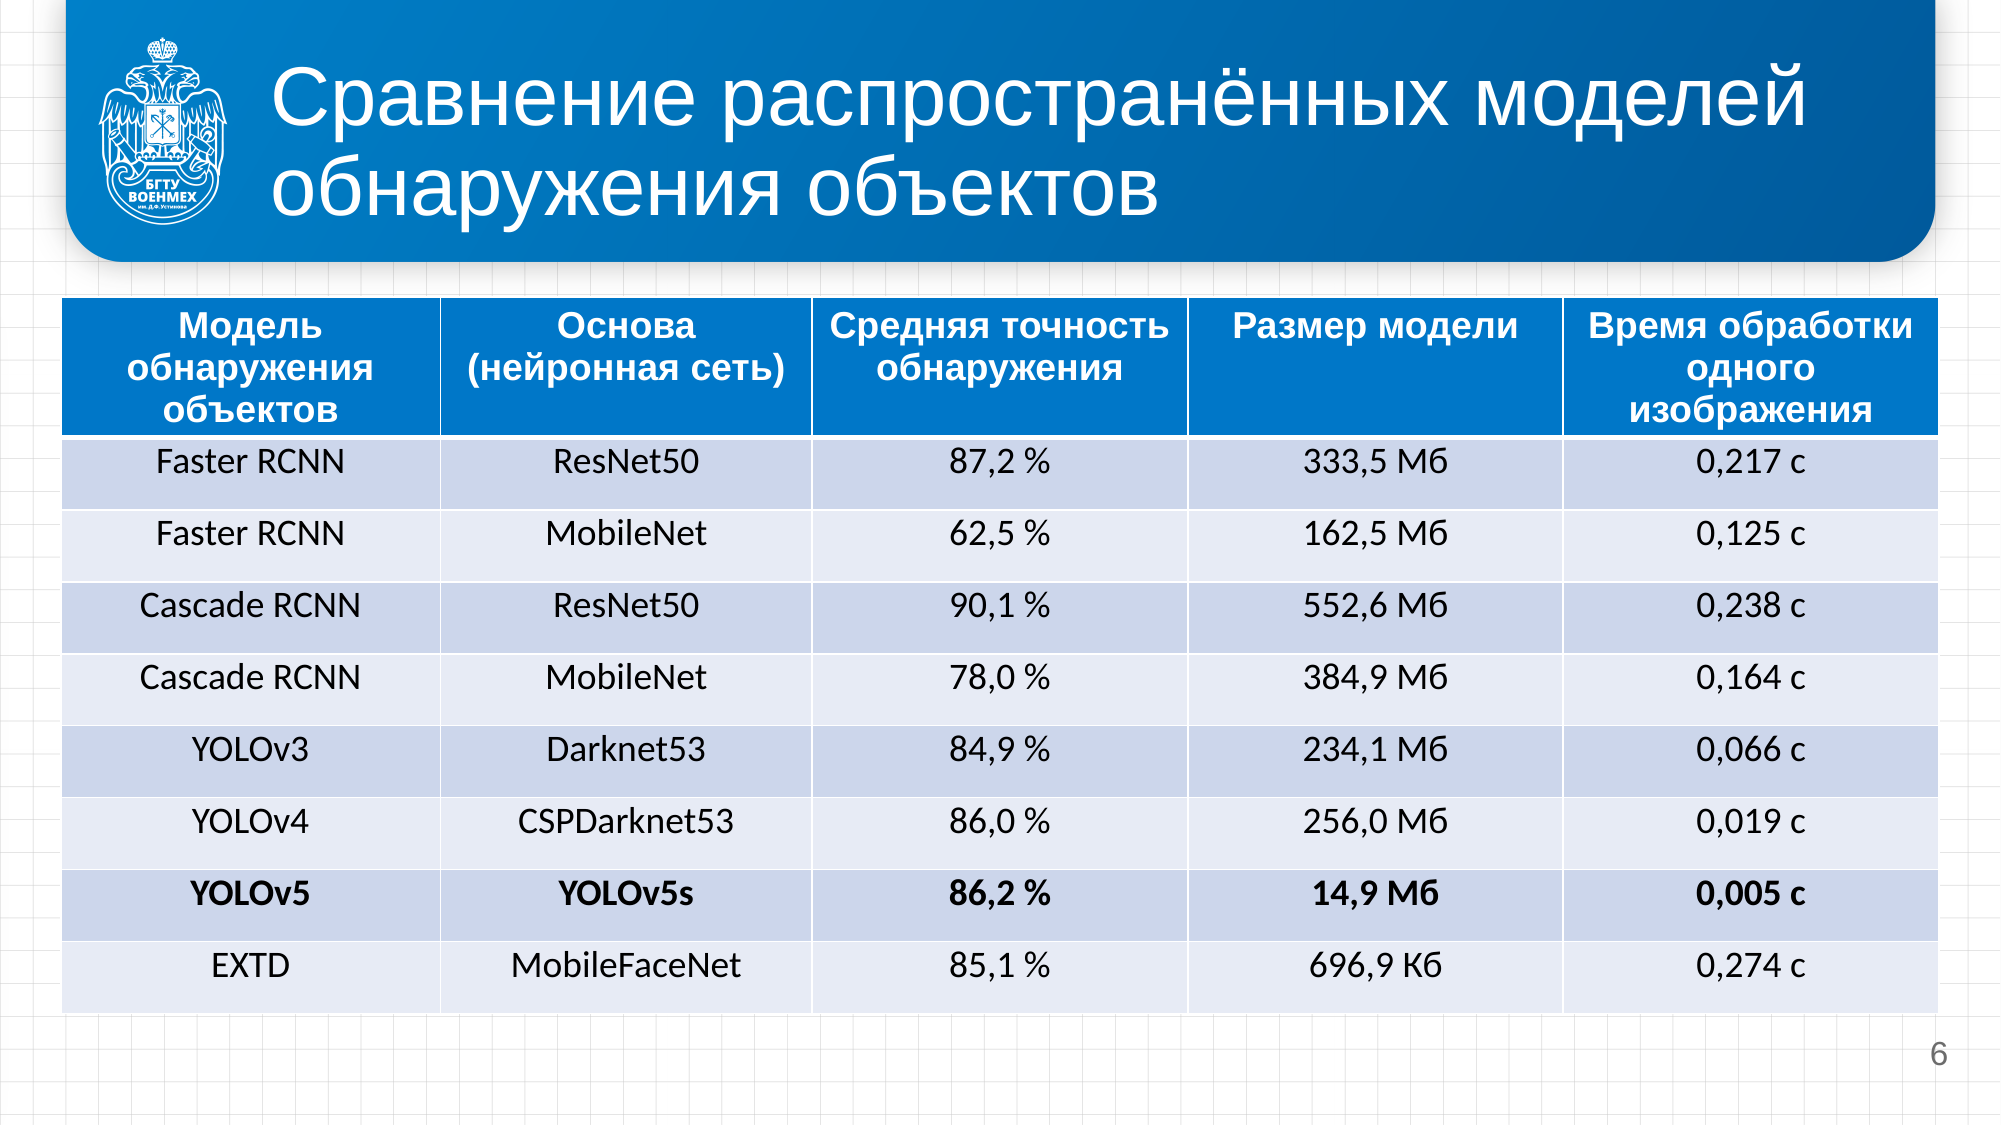

# Сравнение распространённых моделей обнаружения объектов
| Модель обнаружения объектов | Основа (нейронная сеть) | Средняя точность обнаружения | Размер модели | Время обработки одного изображения |
| --- | --- | --- | --- | --- |
| Faster RCNN | ResNet50 | 87,2 % | 333,5 Мб | 0,217 с |
| Faster RCNN | MobileNet | 62,5 % | 162,5 Мб | 0,125 с |
| Cascade RCNN | ResNet50 | 90,1 % | 552,6 Мб | 0,238 с |
| Cascade RCNN | MobileNet | 78,0 % | 384,9 Мб | 0,164 с |
| YOLOv3 | Darknet53 | 84,9 % | 234,1 Мб | 0,066 с |
| YOLOv4 | CSPDarknet53 | 86,0 % | 256,0 Мб | 0,019 с |
| YOLOv5 | YOLOv5s | 86,2 % | 14,9 Мб | 0,005 с |
| EXTD | MobileFaceNet | 85,1 % | 696,9 Кб | 0,274 с |
6